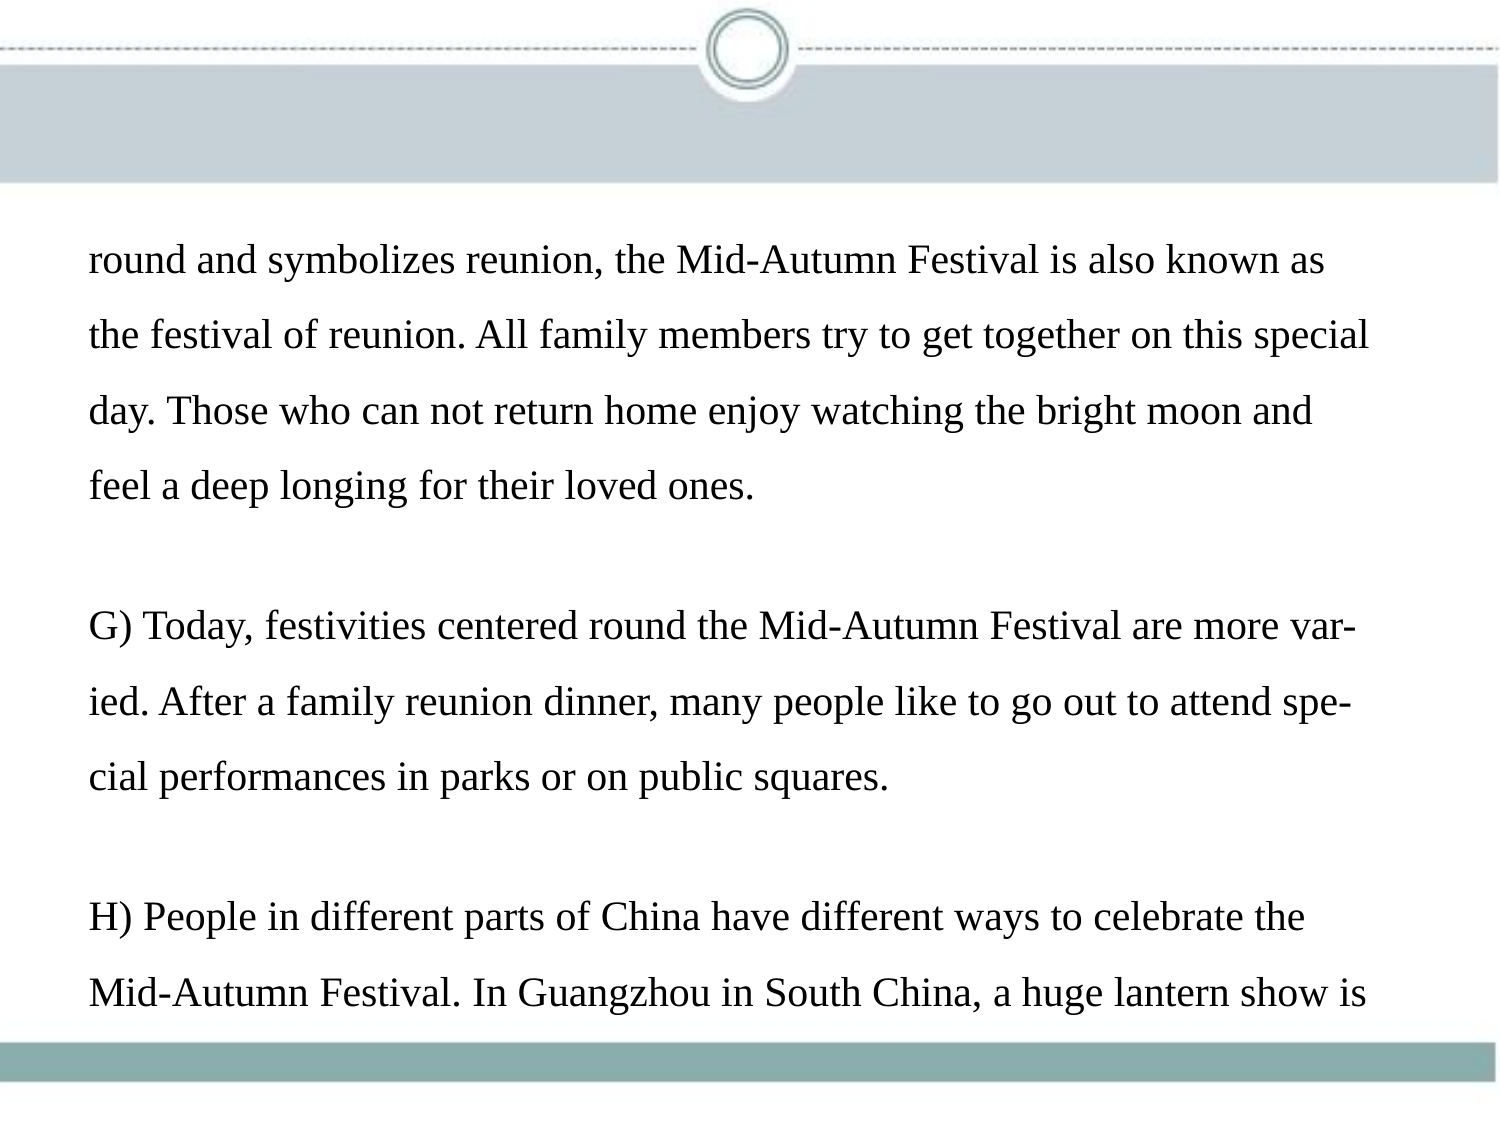

round and symbolizes reunion, the Mid-Autumn Festival is also known as
the festival of reunion. All family members try to get together on this special
day. Those who can not return home enjoy watching the bright moon and
feel a deep longing for their loved ones.
G) Today, festivities centered round the Mid-Autumn Festival are more var-
ied. After a family reunion dinner, many people like to go out to attend spe-
cial performances in parks or on public squares.
H) People in different parts of China have different ways to celebrate the
Mid-Autumn Festival. In Guangzhou in South China, a huge lantern show is